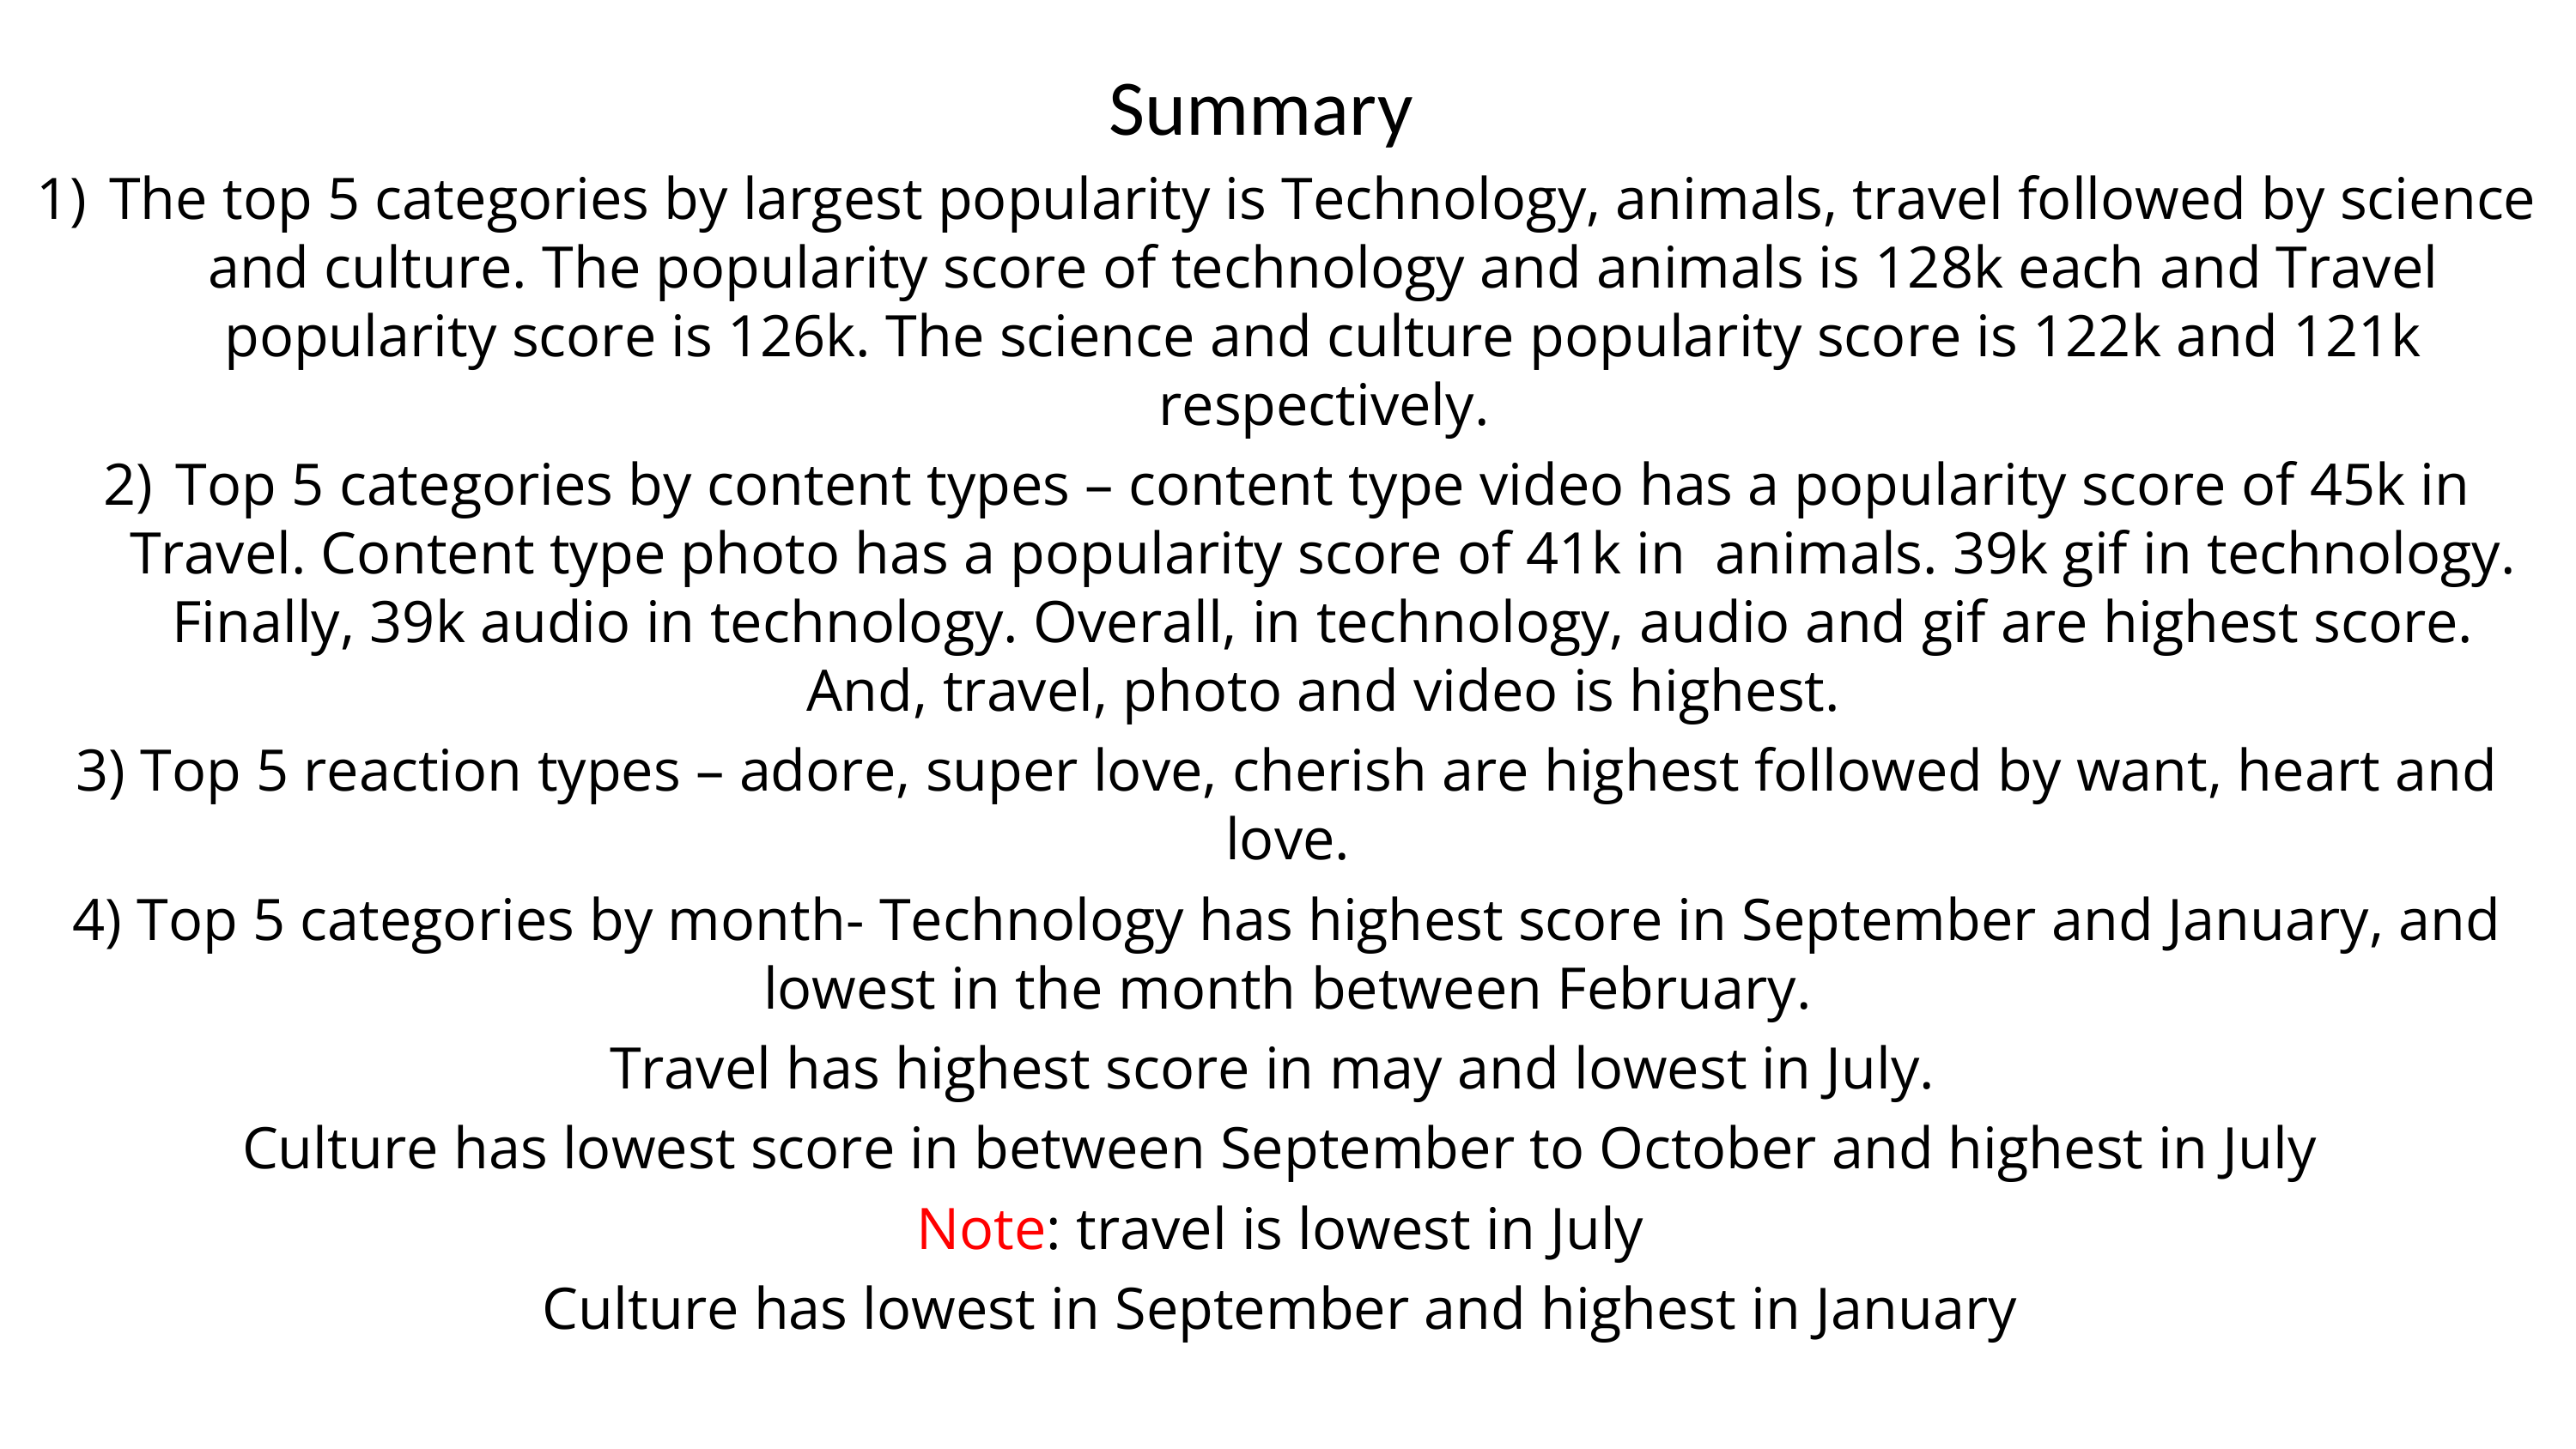

# Summary
The top 5 categories by largest popularity is Technology, animals, travel followed by science and culture. The popularity score of technology and animals is 128k each and Travel popularity score is 126k. The science and culture popularity score is 122k and 121k respectively.
Top 5 categories by content types – content type video has a popularity score of 45k in Travel. Content type photo has a popularity score of 41k in  animals. 39k gif in technology. Finally, 39k audio in technology. Overall, in technology, audio and gif are highest score. And, travel, photo and video is highest.
3) Top 5 reaction types – adore, super love, cherish are highest followed by want, heart and love.
4) Top 5 categories by month- Technology has highest score in September and January, and lowest in the month between February.
Travel has highest score in may and lowest in July.
Culture has lowest score in between September to October and highest in July
Note: travel is lowest in July
Culture has lowest in September and highest in January